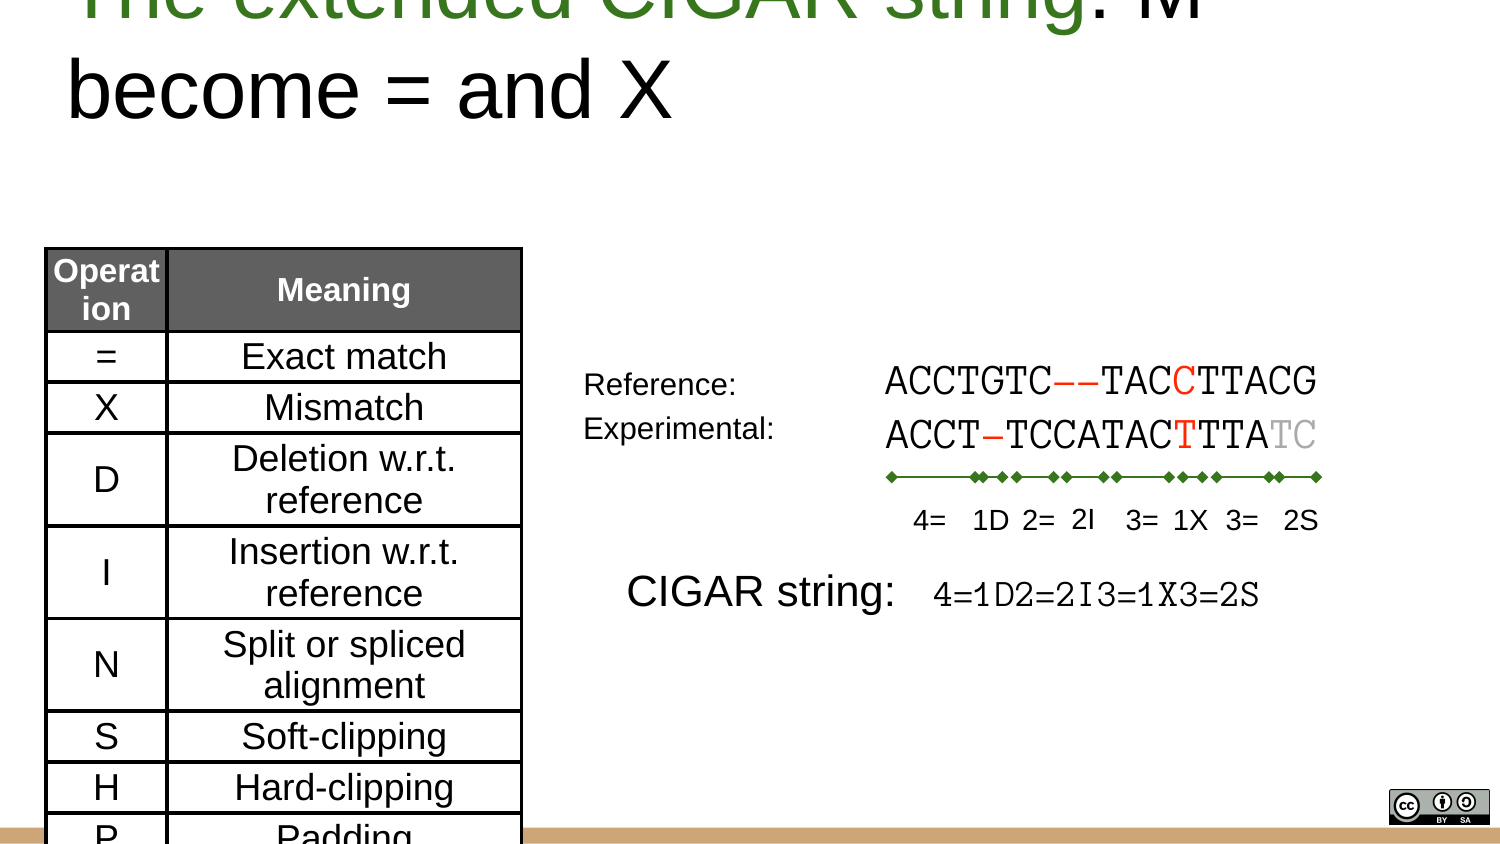

# The extended CIGAR string: M become = and X
| Operation | Meaning |
| --- | --- |
| = | Exact match |
| X | Mismatch |
| D | Deletion w.r.t. reference |
| I | Insertion w.r.t. reference |
| N | Split or spliced alignment |
| S | Soft-clipping |
| H | Hard-clipping |
| P | Padding |
ACCTGTC--TACCTTACG
Reference:
ACCT-TCCATACTTTATC
Experimental:
4=
1D
2=
2I
1X
2S
3=
3=
CIGAR string:
4=1D2=2I3=1X3=2S